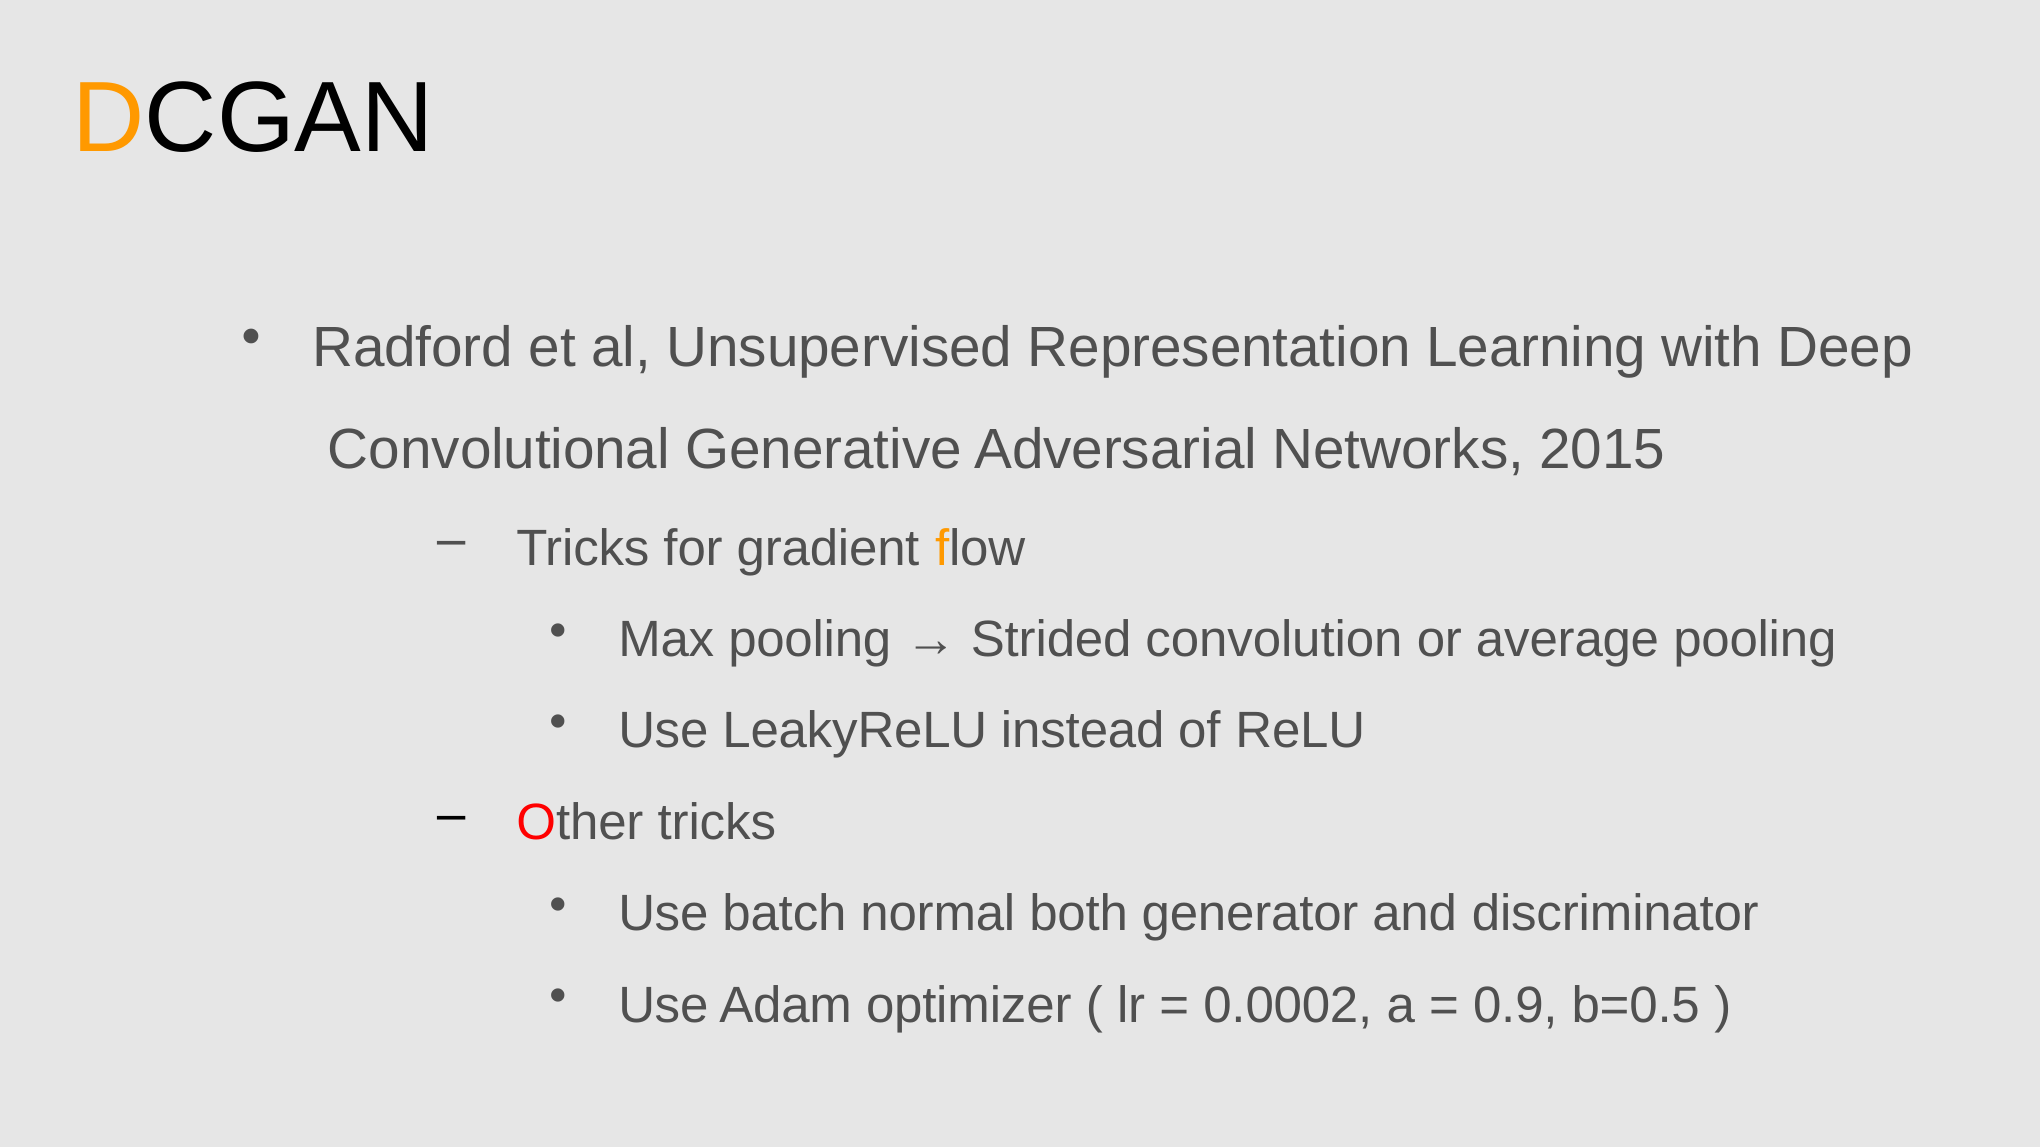

# DCGAN
Radford et al, Unsupervised Representation Learning with Deep  Convolutional Generative Adversarial Networks, 2015
Tricks for gradient flow
Max pooling → Strided convolution or average pooling
Use LeakyReLU instead of ReLU
Other tricks
Use batch normal both generator and discriminator
Use Adam optimizer ( lr = 0.0002, a = 0.9, b=0.5 )